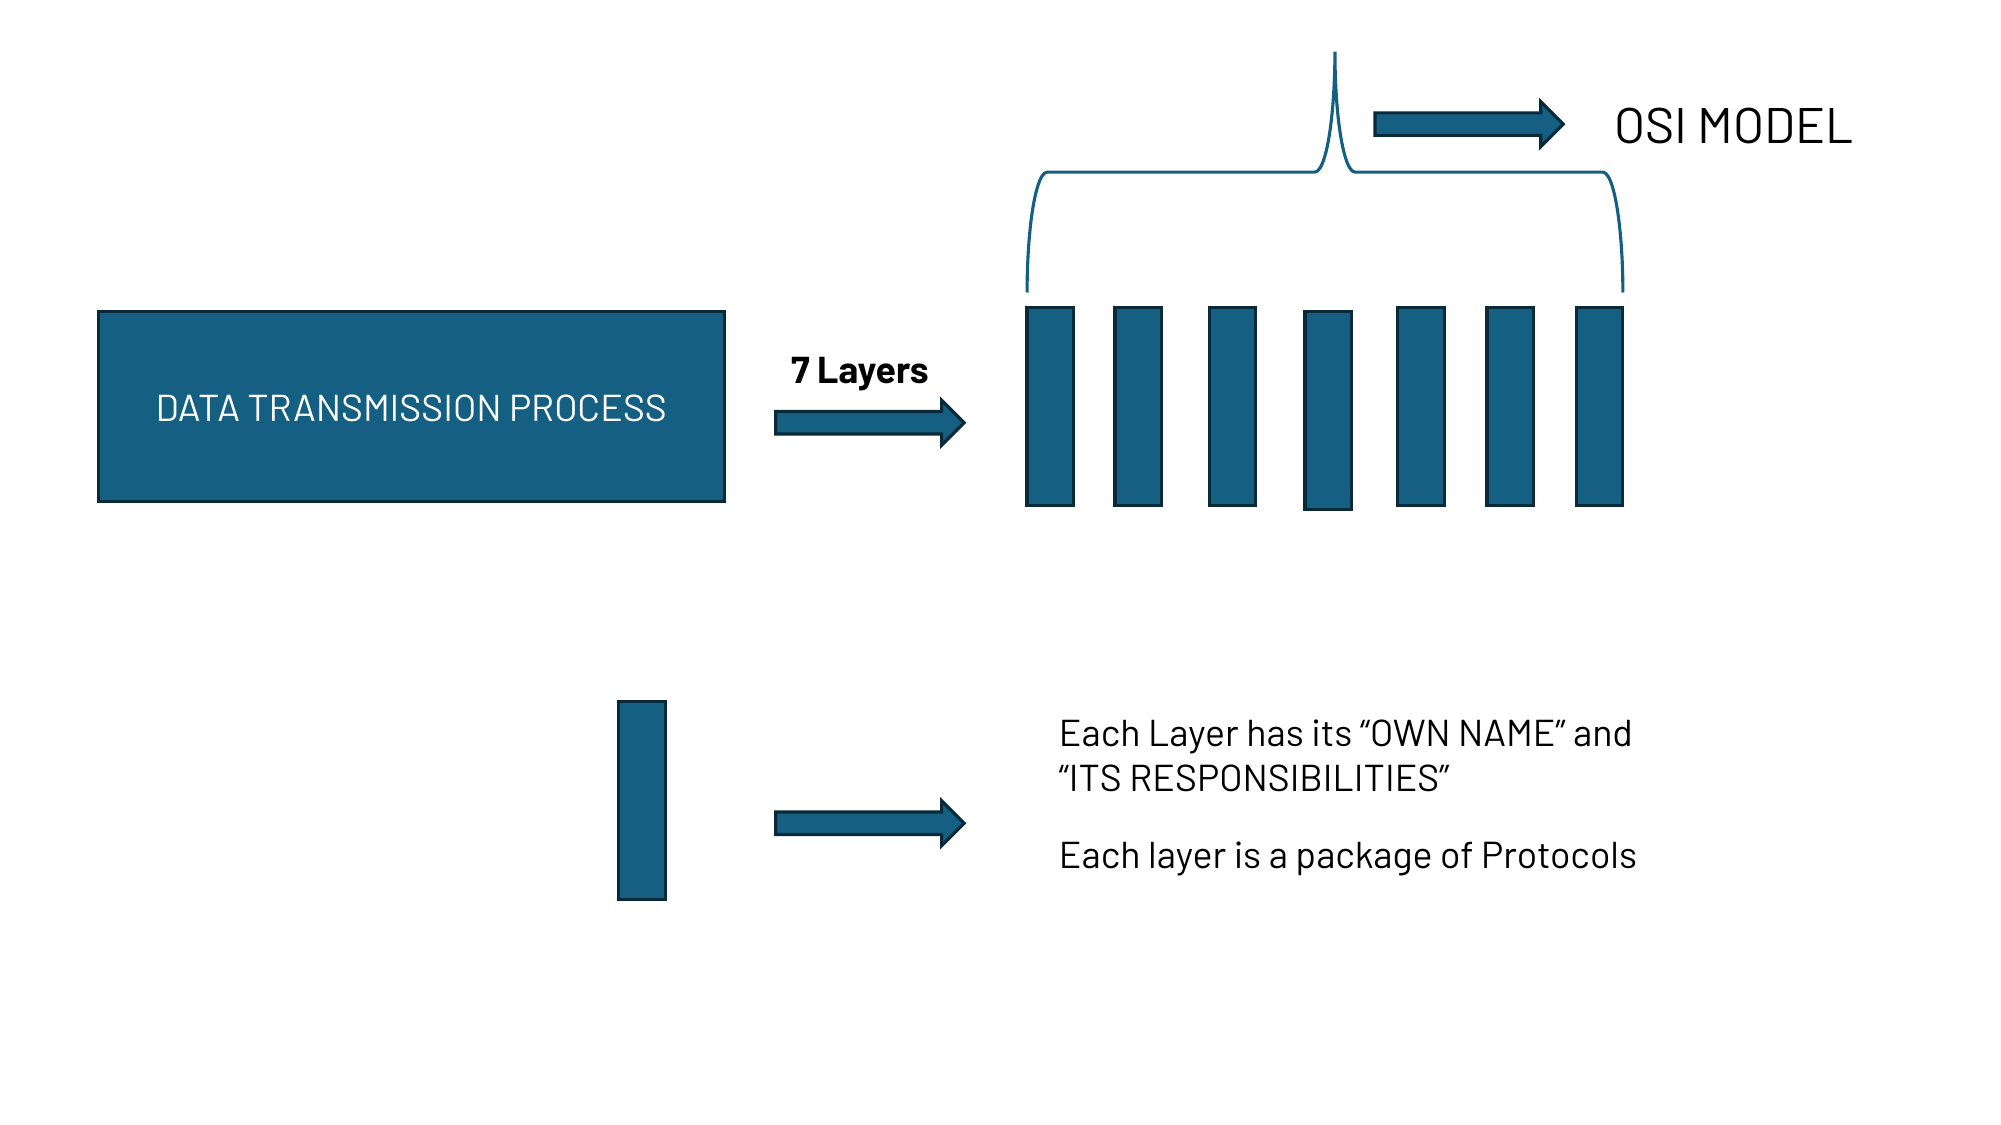

OSI MODEL

DATA TRANSMISSION PROCESS

7 Layers

Each Layer has its “OWN NAME” and “ITS RESPONSIBILITIES”

Each layer is a package of Protocols